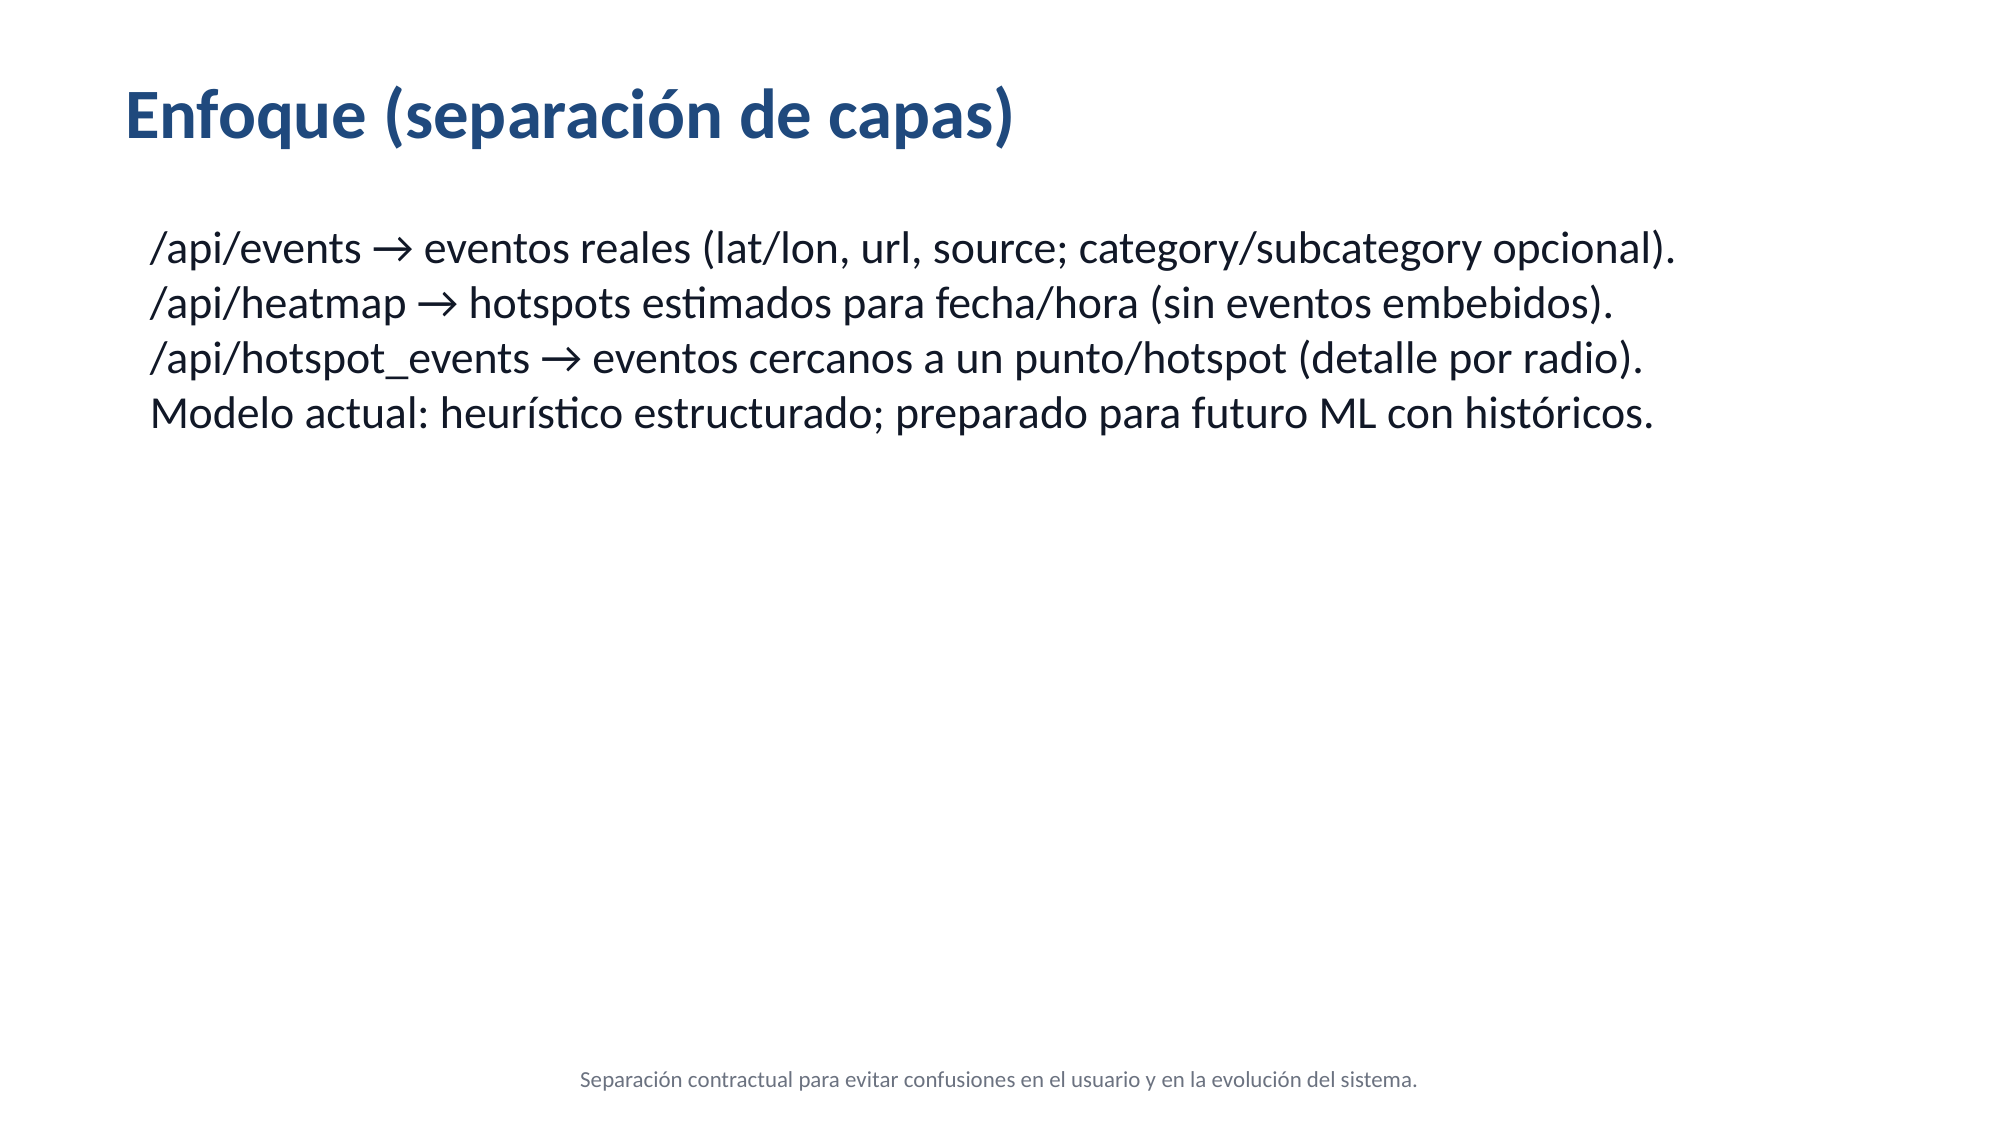

Enfoque (separación de capas)
/api/events → eventos reales (lat/lon, url, source; category/subcategory opcional).
/api/heatmap → hotspots estimados para fecha/hora (sin eventos embebidos).
/api/hotspot_events → eventos cercanos a un punto/hotspot (detalle por radio).
Modelo actual: heurístico estructurado; preparado para futuro ML con históricos.
Separación contractual para evitar confusiones en el usuario y en la evolución del sistema.